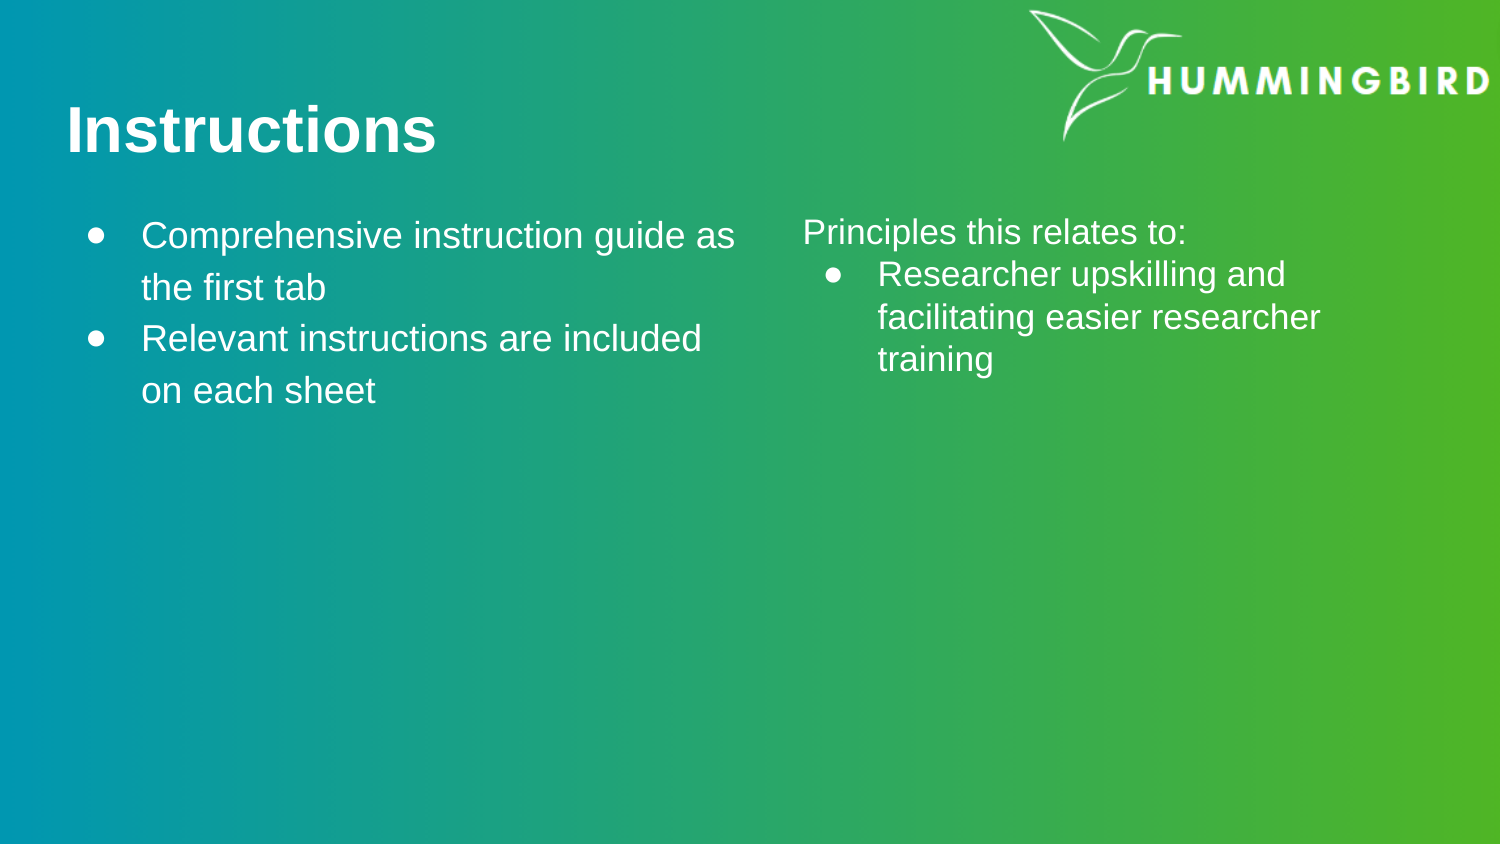

# Instructions
Comprehensive instruction guide as the first tab
Relevant instructions are included on each sheet
Principles this relates to:
Researcher upskilling and facilitating easier researcher training